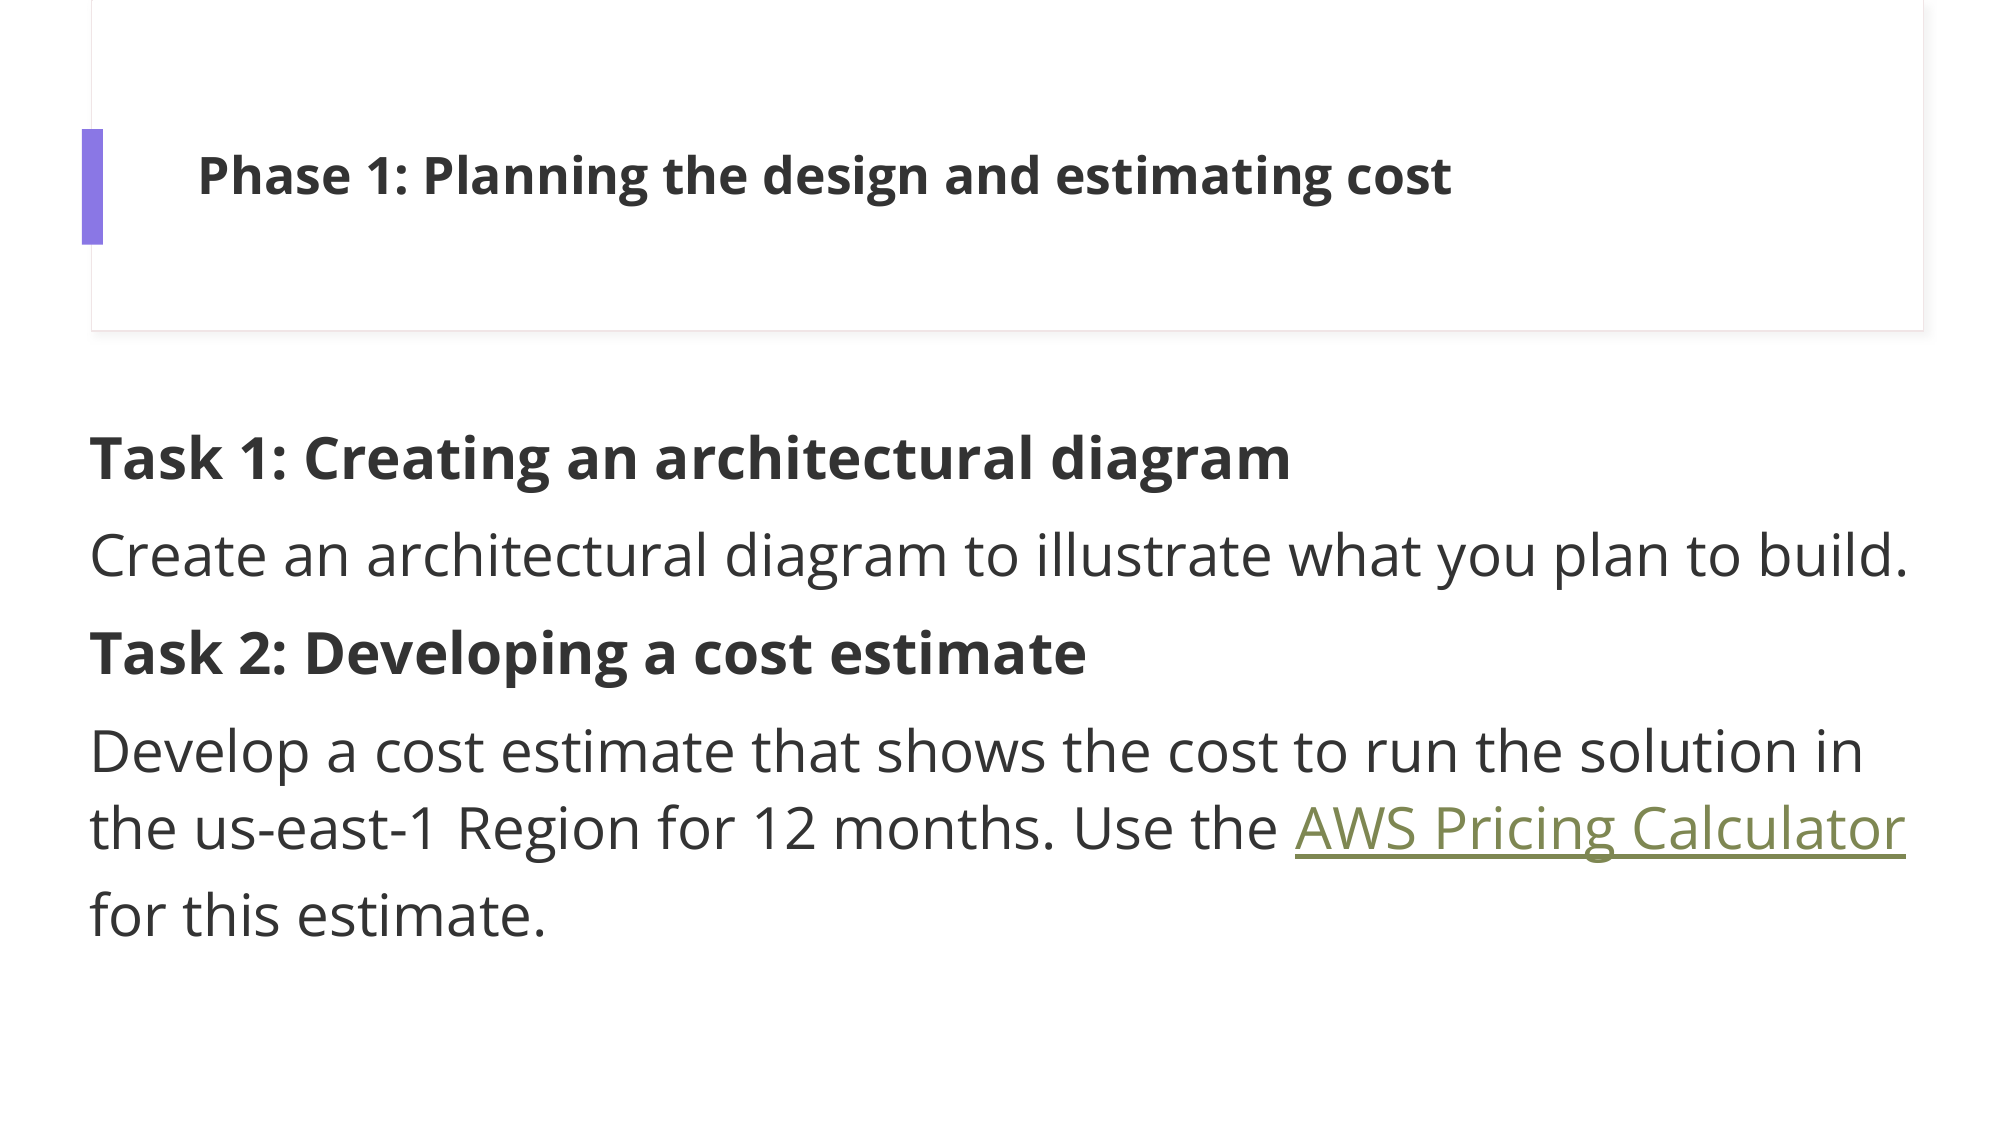

# Phase 1: Planning the design and estimating cost
Task 1: Creating an architectural diagram
Create an architectural diagram to illustrate what you plan to build.
Task 2: Developing a cost estimate
Develop a cost estimate that shows the cost to run the solution in the us-east-1 Region for 12 months. Use the AWS Pricing Calculator for this estimate.